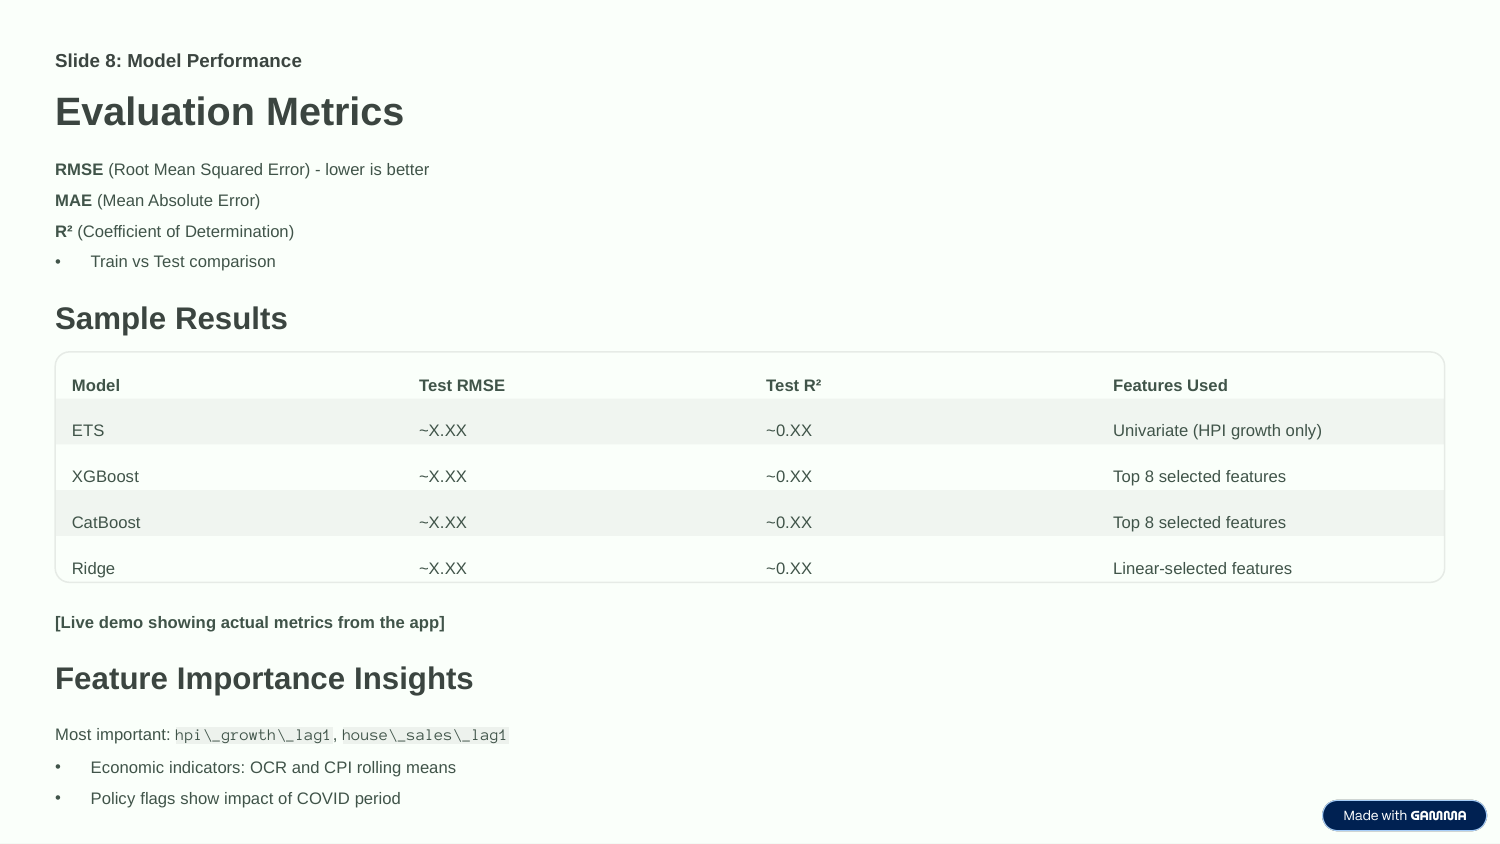

Slide 8: Model Performance
Evaluation Metrics
RMSE (Root Mean Squared Error) - lower is better
MAE (Mean Absolute Error)
R² (Coefficient of Determination)
Train vs Test comparison
Sample Results

Model
Test RMSE
Test R²
Features Used

ETS
~X.XX
~0.XX
Univariate (HPI growth only)

XGBoost
~X.XX
~0.XX
Top 8 selected features

CatBoost
~X.XX
~0.XX
Top 8 selected features

Ridge
~X.XX
~0.XX
Linear-selected features
[Live demo showing actual metrics from the app]
Feature Importance Insights
Most important: hpi\_growth\_lag1, house\_sales\_lag1
Economic indicators: OCR and CPI rolling means
Policy flags show impact of COVID period